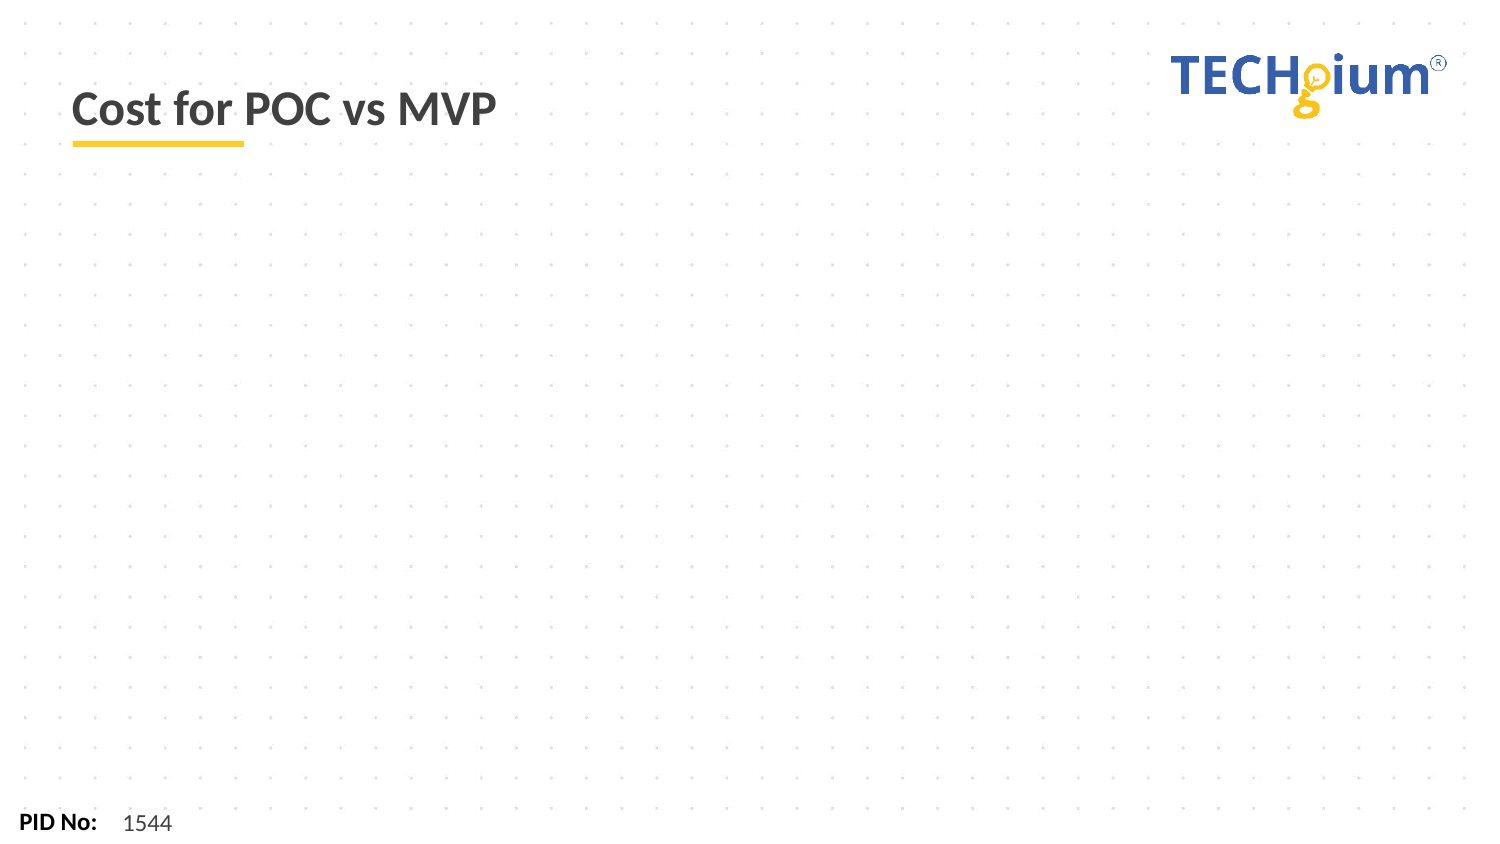

# Cost for POC vs MVP

1544